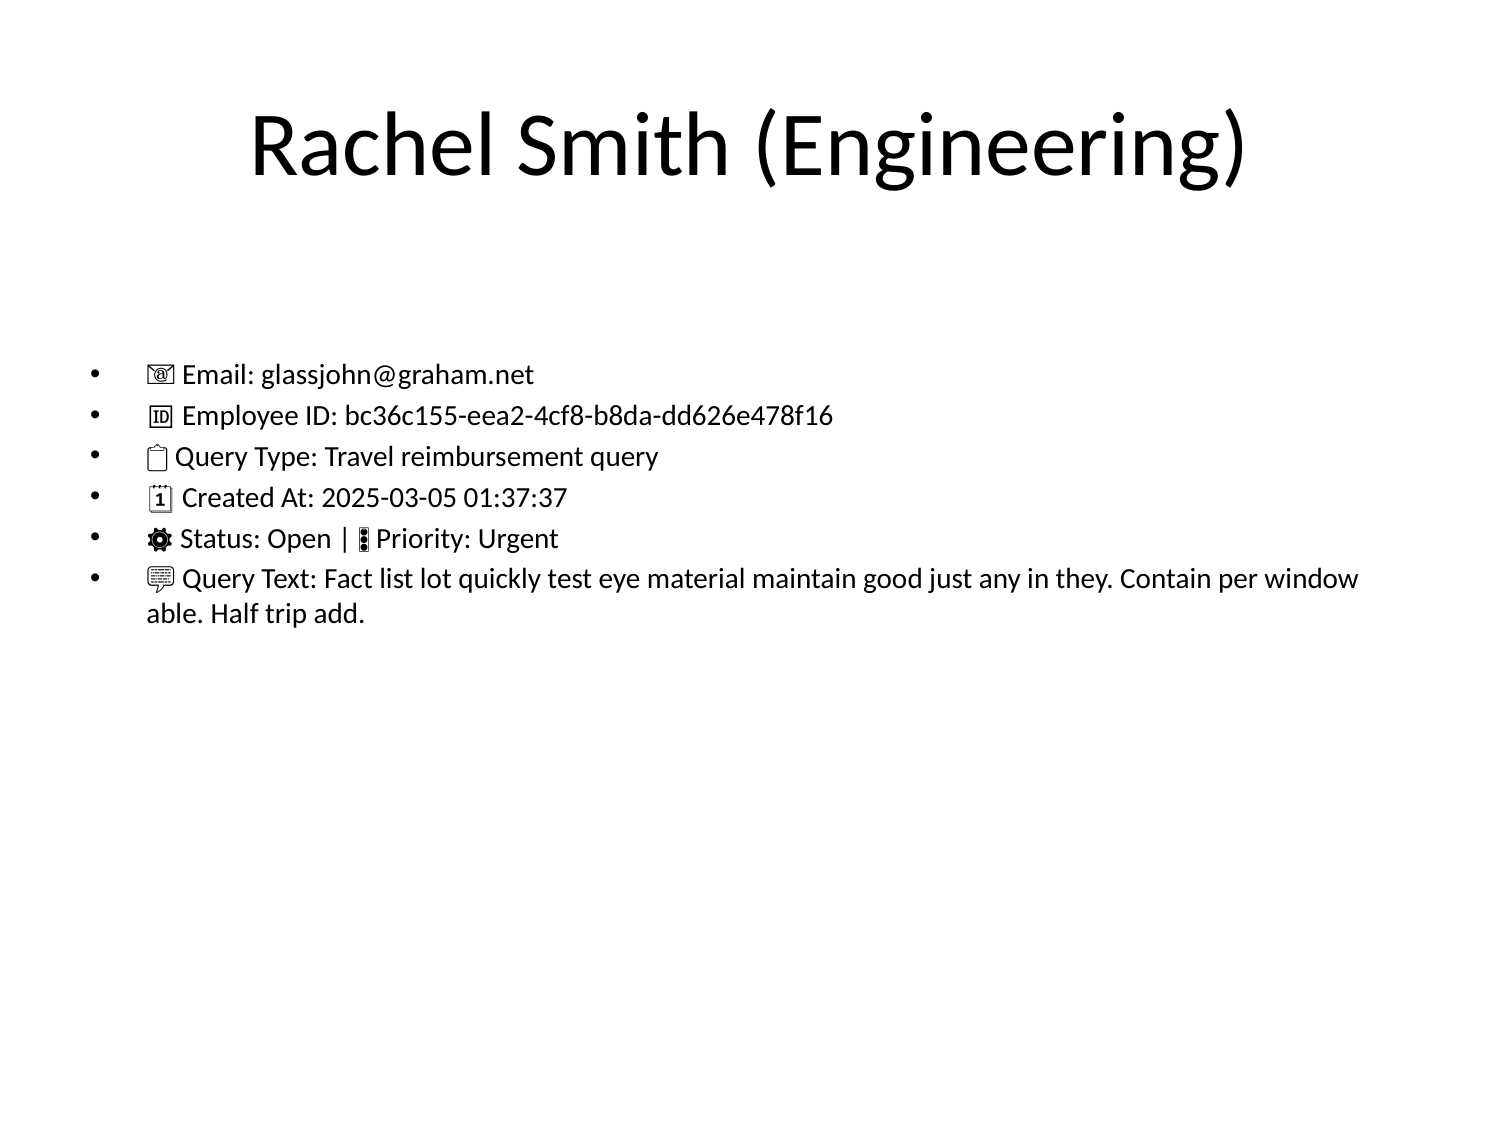

# Rachel Smith (Engineering)

📧 Email: glassjohn@graham.net
🆔 Employee ID: bc36c155-eea2-4cf8-b8da-dd626e478f16
📋 Query Type: Travel reimbursement query
🗓 Created At: 2025-03-05 01:37:37
⚙ Status: Open | 🚦 Priority: Urgent
💬 Query Text: Fact list lot quickly test eye material maintain good just any in they. Contain per window able. Half trip add.